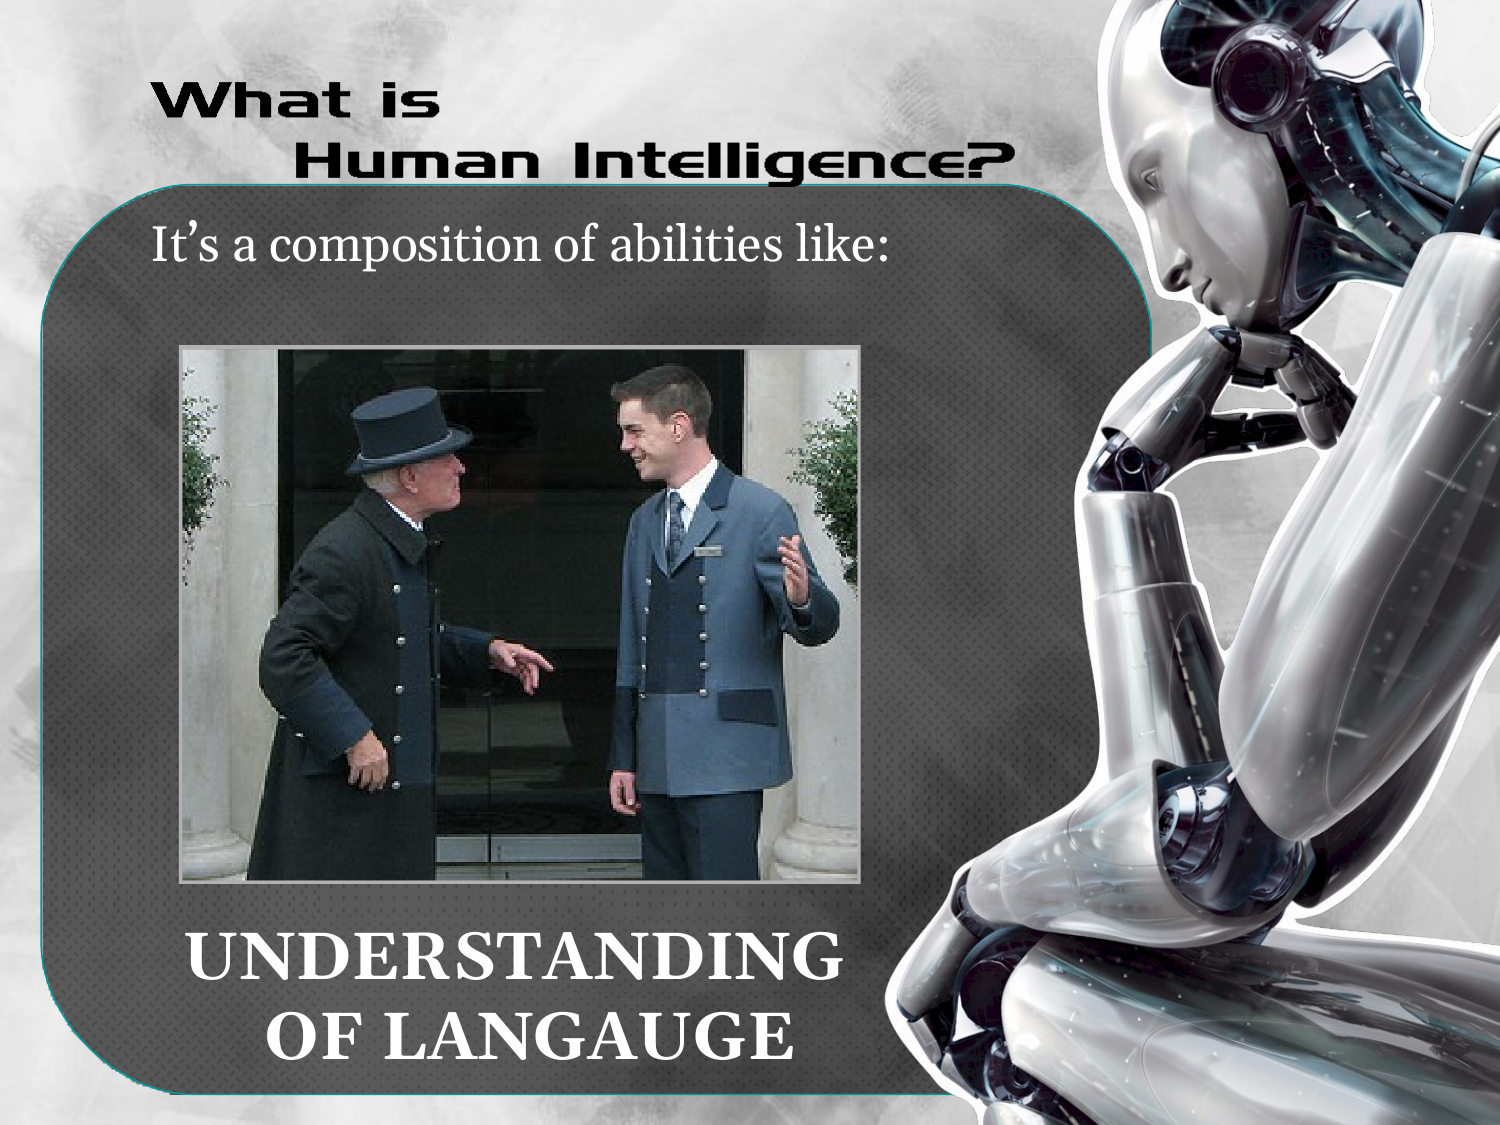

# It’s a composition of abilities like:
UNDERSTANDING  OF LANGAUGE